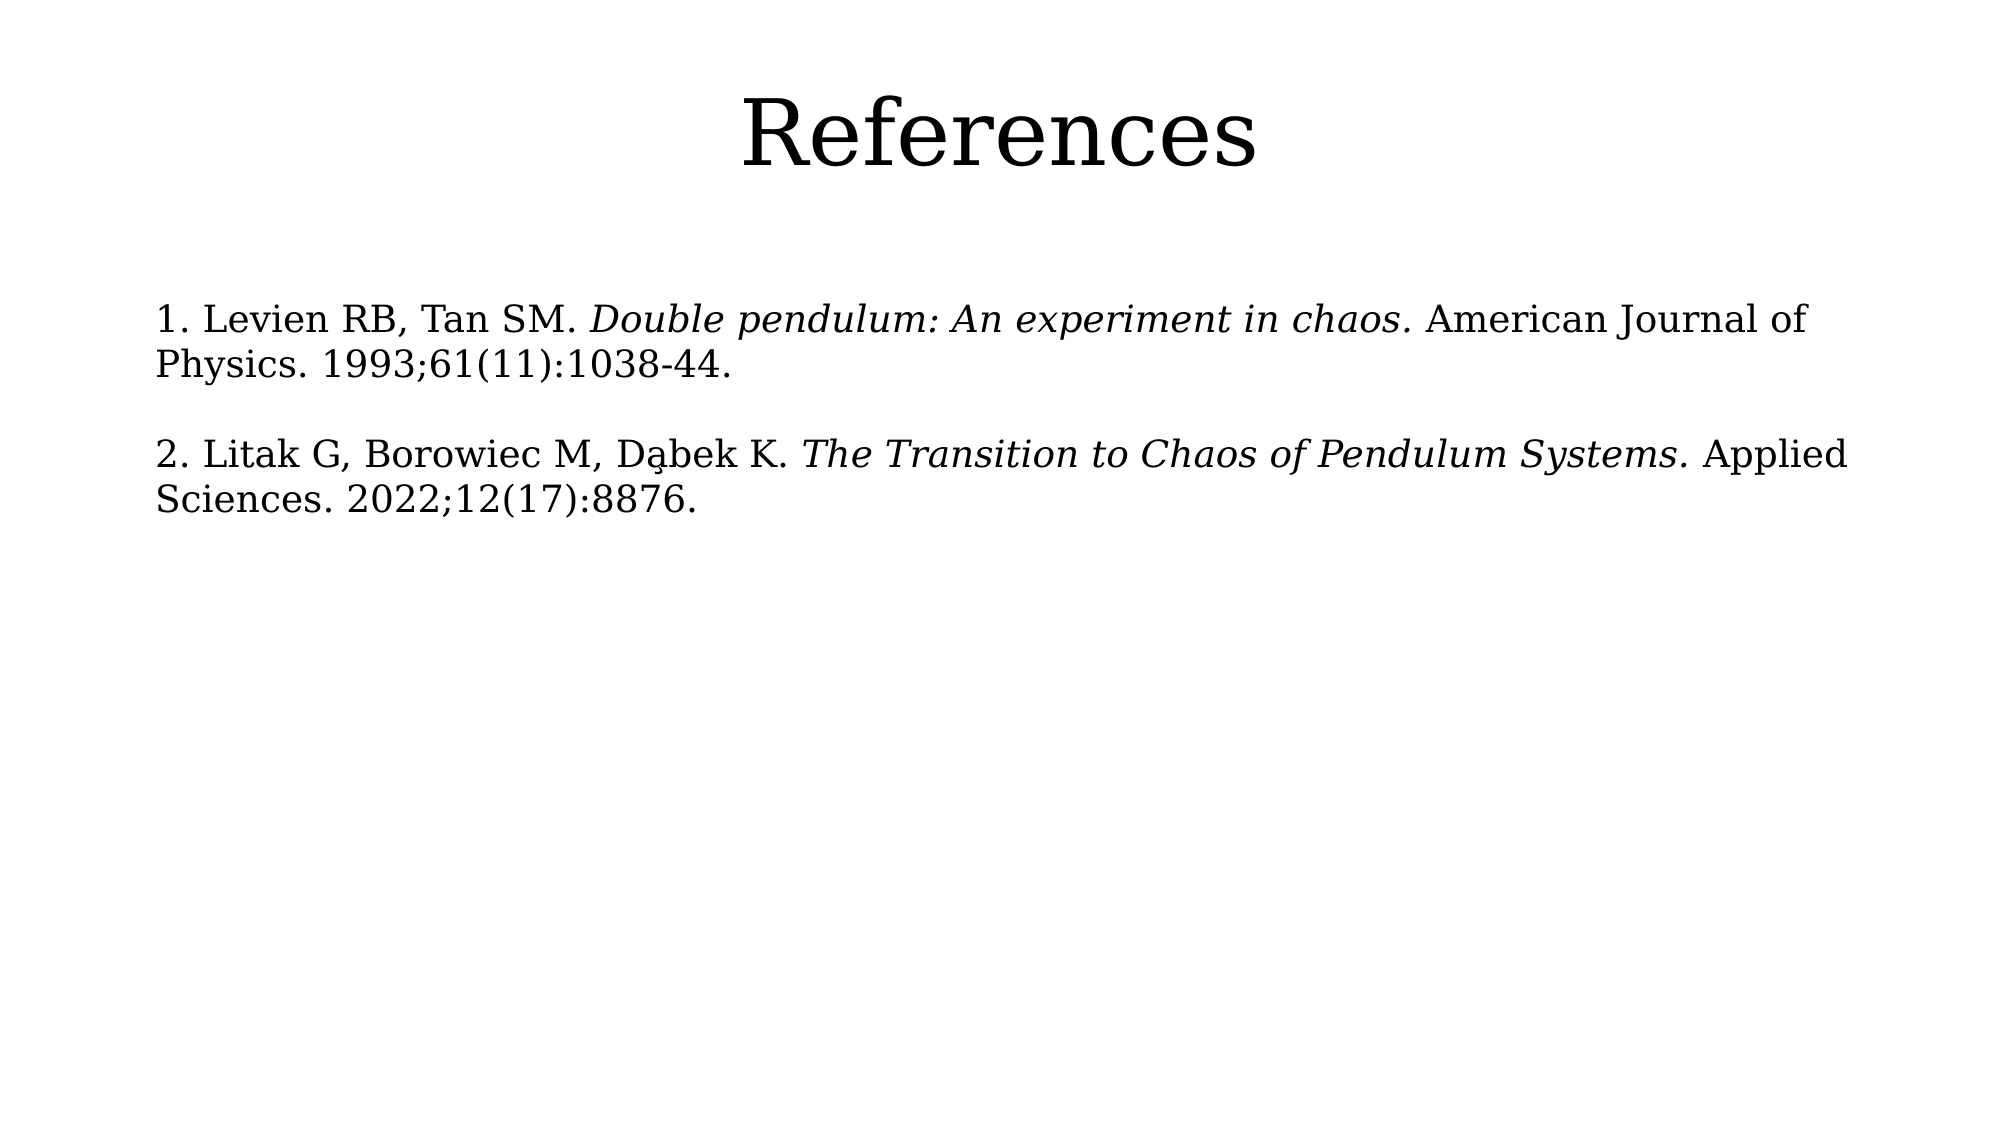

# References
1. Levien RB, Tan SM. Double pendulum: An experiment in chaos. American Journal of Physics. 1993;61(11):1038-44.​

2. Litak G, Borowiec M, Da̧bek K. The Transition to Chaos of Pendulum Systems. Applied Sciences. 2022;12(17):8876.​